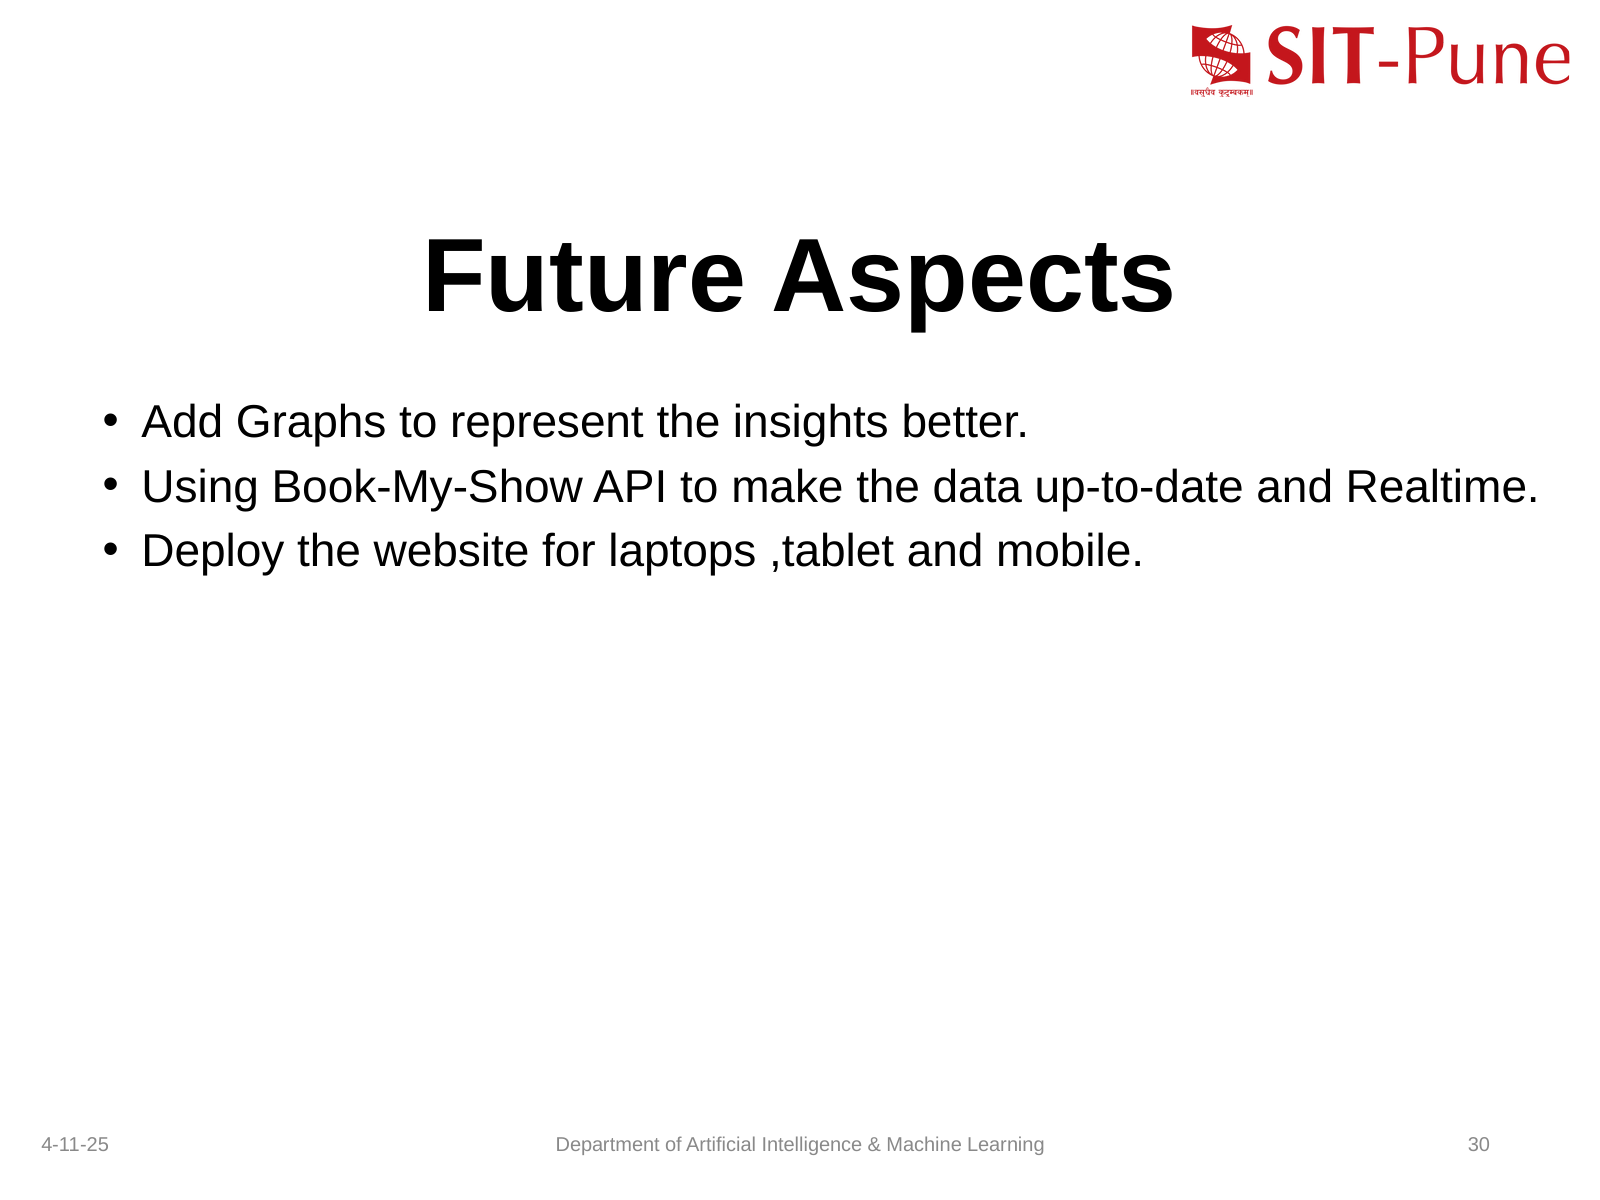

Future Aspects
Add Graphs to represent the insights better.
Using Book-My-Show API to make the data up-to-date and Realtime.
Deploy the website for laptops ,tablet and mobile.

4-11-25

Department of Artificial Intelligence & Machine Learning

30